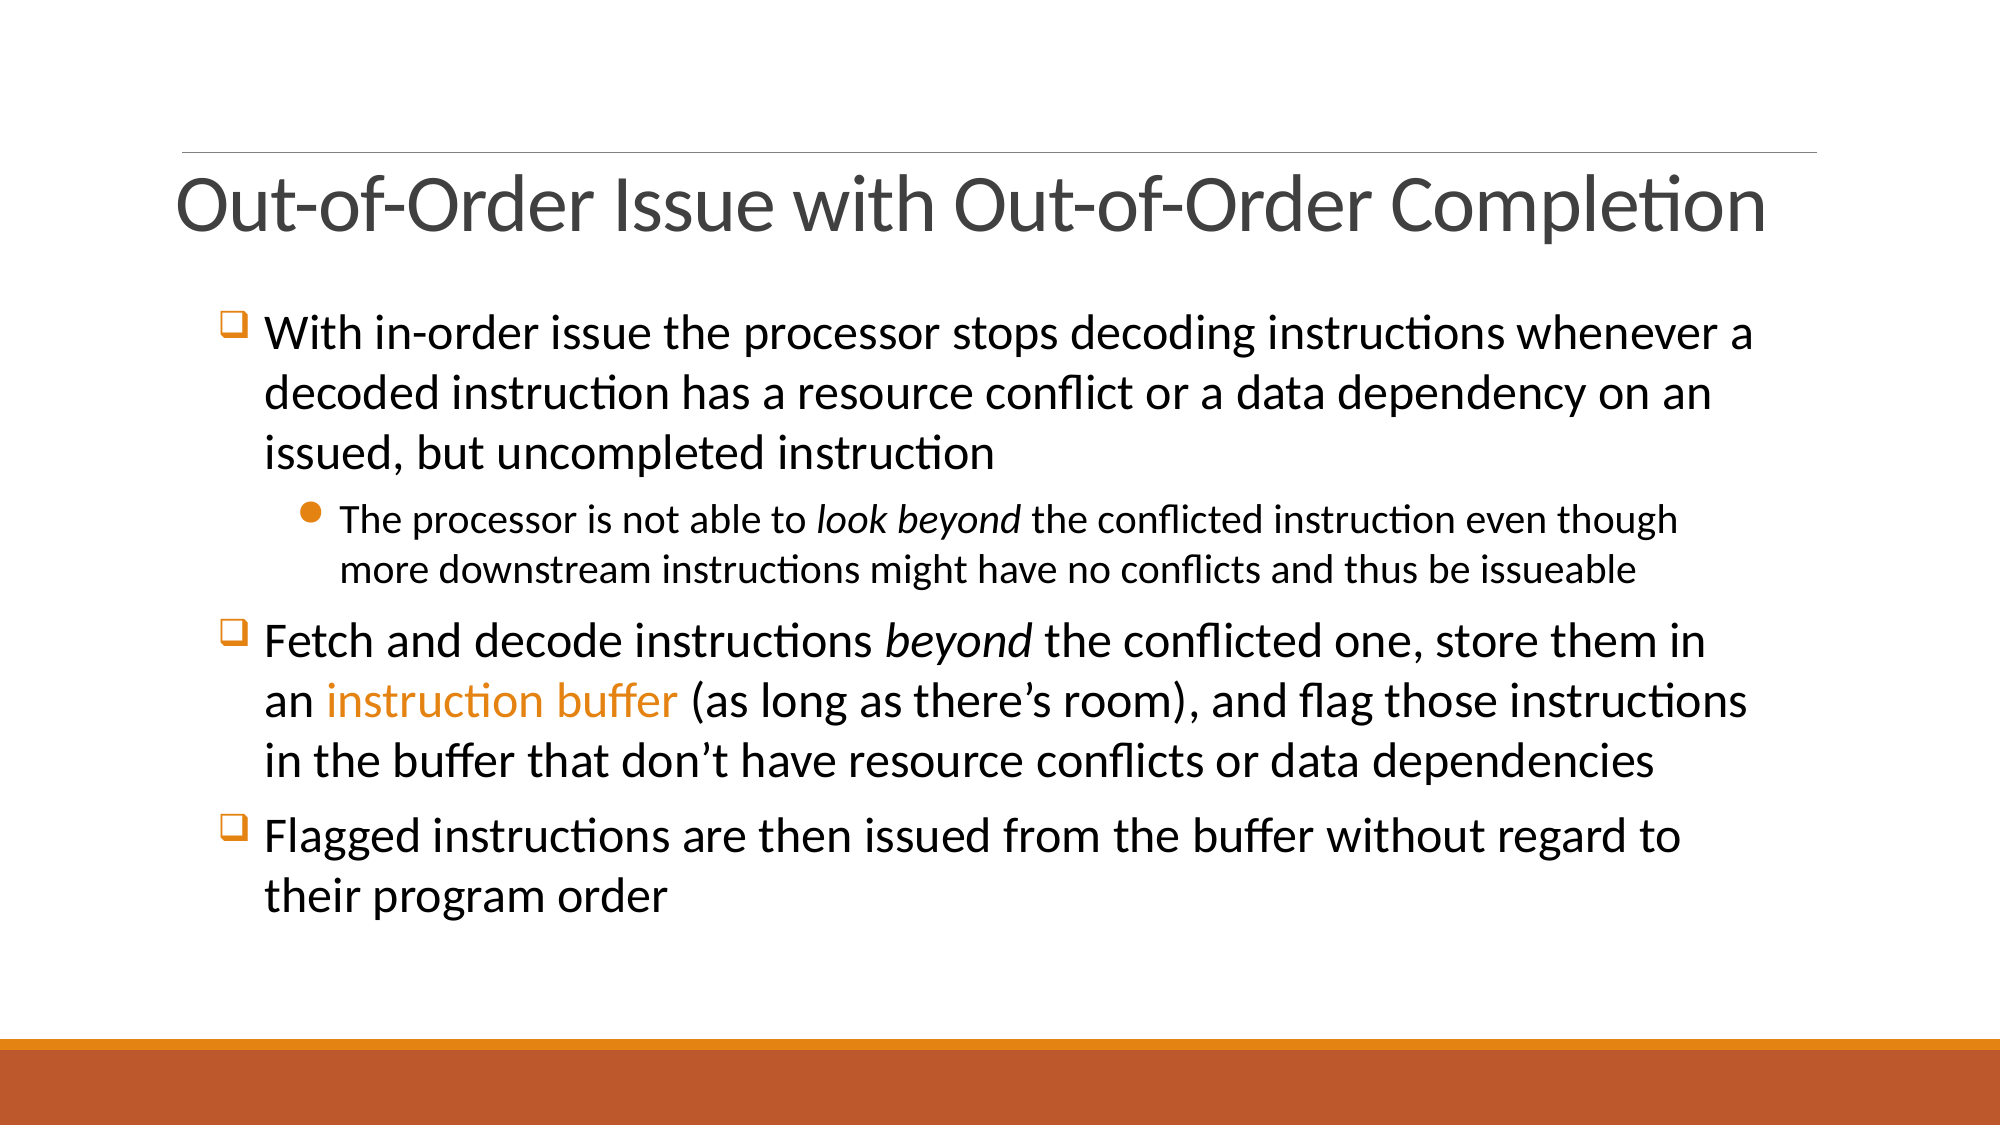

# Out-of-Order Issue with Out-of-Order Completion
With in-order issue the processor stops decoding instructions whenever a decoded instruction has a resource conflict or a data dependency on an issued, but uncompleted instruction
The processor is not able to look beyond the conflicted instruction even though more downstream instructions might have no conflicts and thus be issueable
Fetch and decode instructions beyond the conflicted one, store them in an instruction buffer (as long as there’s room), and flag those instructions in the buffer that don’t have resource conflicts or data dependencies
Flagged instructions are then issued from the buffer without regard to their program order